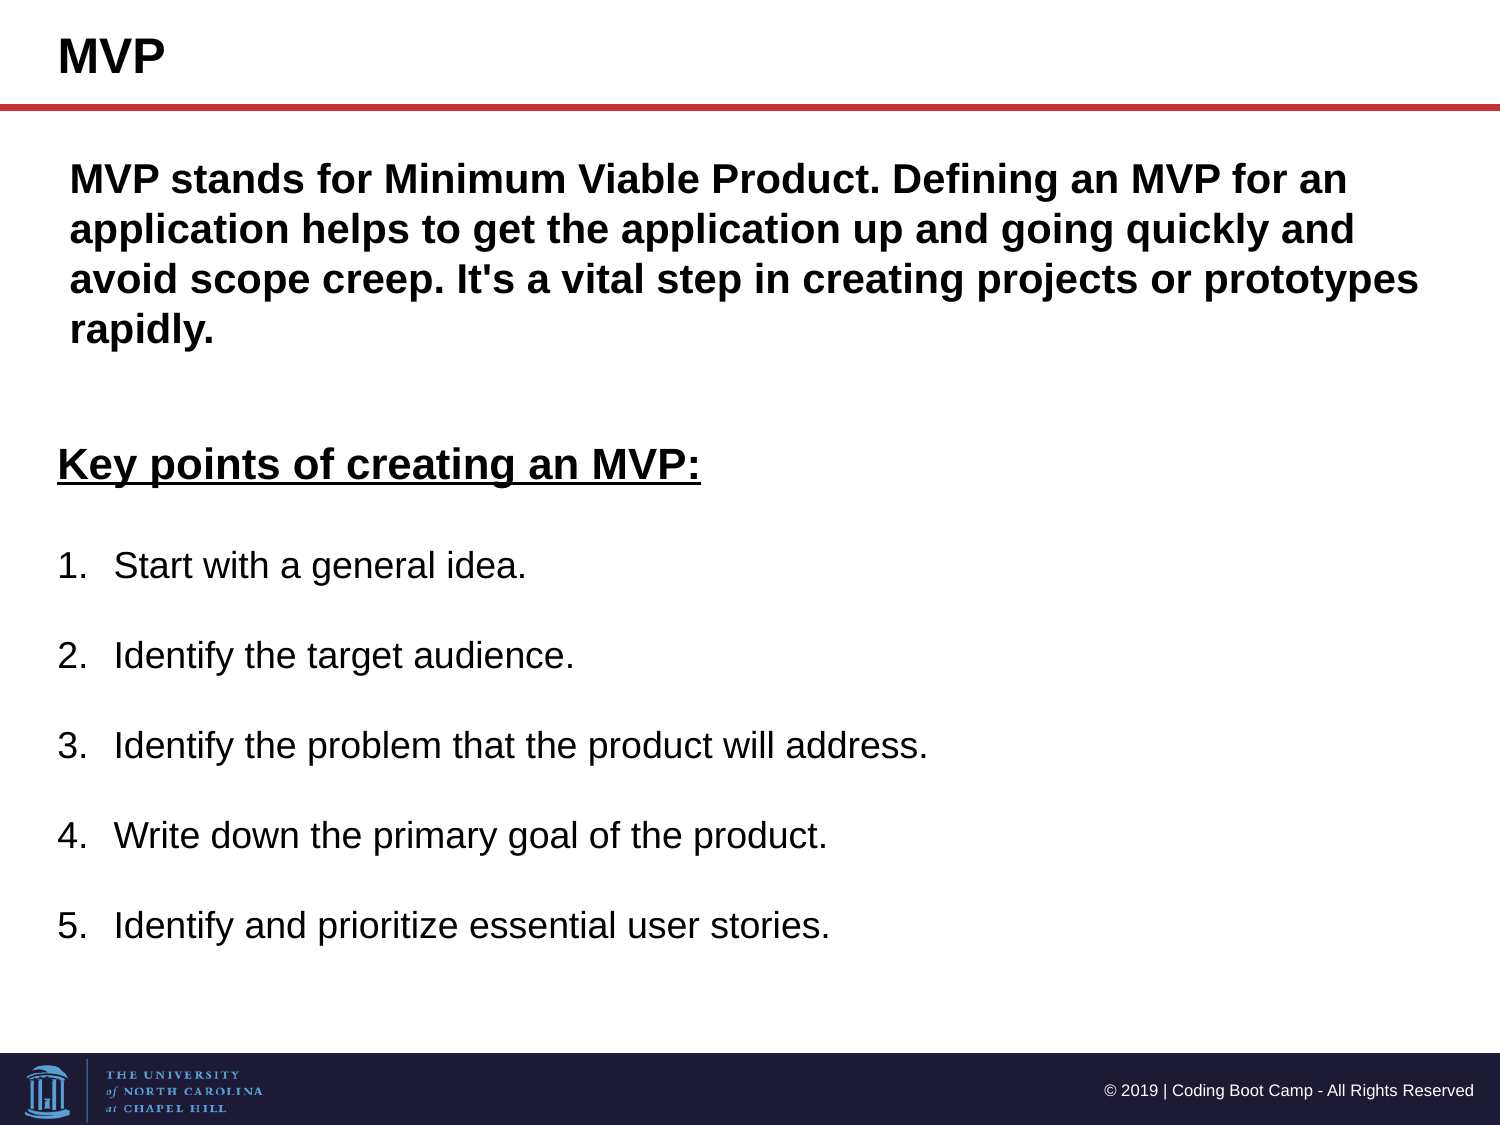

MVP
MVP stands for Minimum Viable Product. Defining an MVP for an
application helps to get the application up and going quickly and
avoid scope creep. It's a vital step in creating projects or prototypes
rapidly.

Key points of creating an MVP:

Start with a general idea.

Identify the target audience.

Identify the problem that the product will address.

Write down the primary goal of the product.

Identify and prioritize essential user stories.